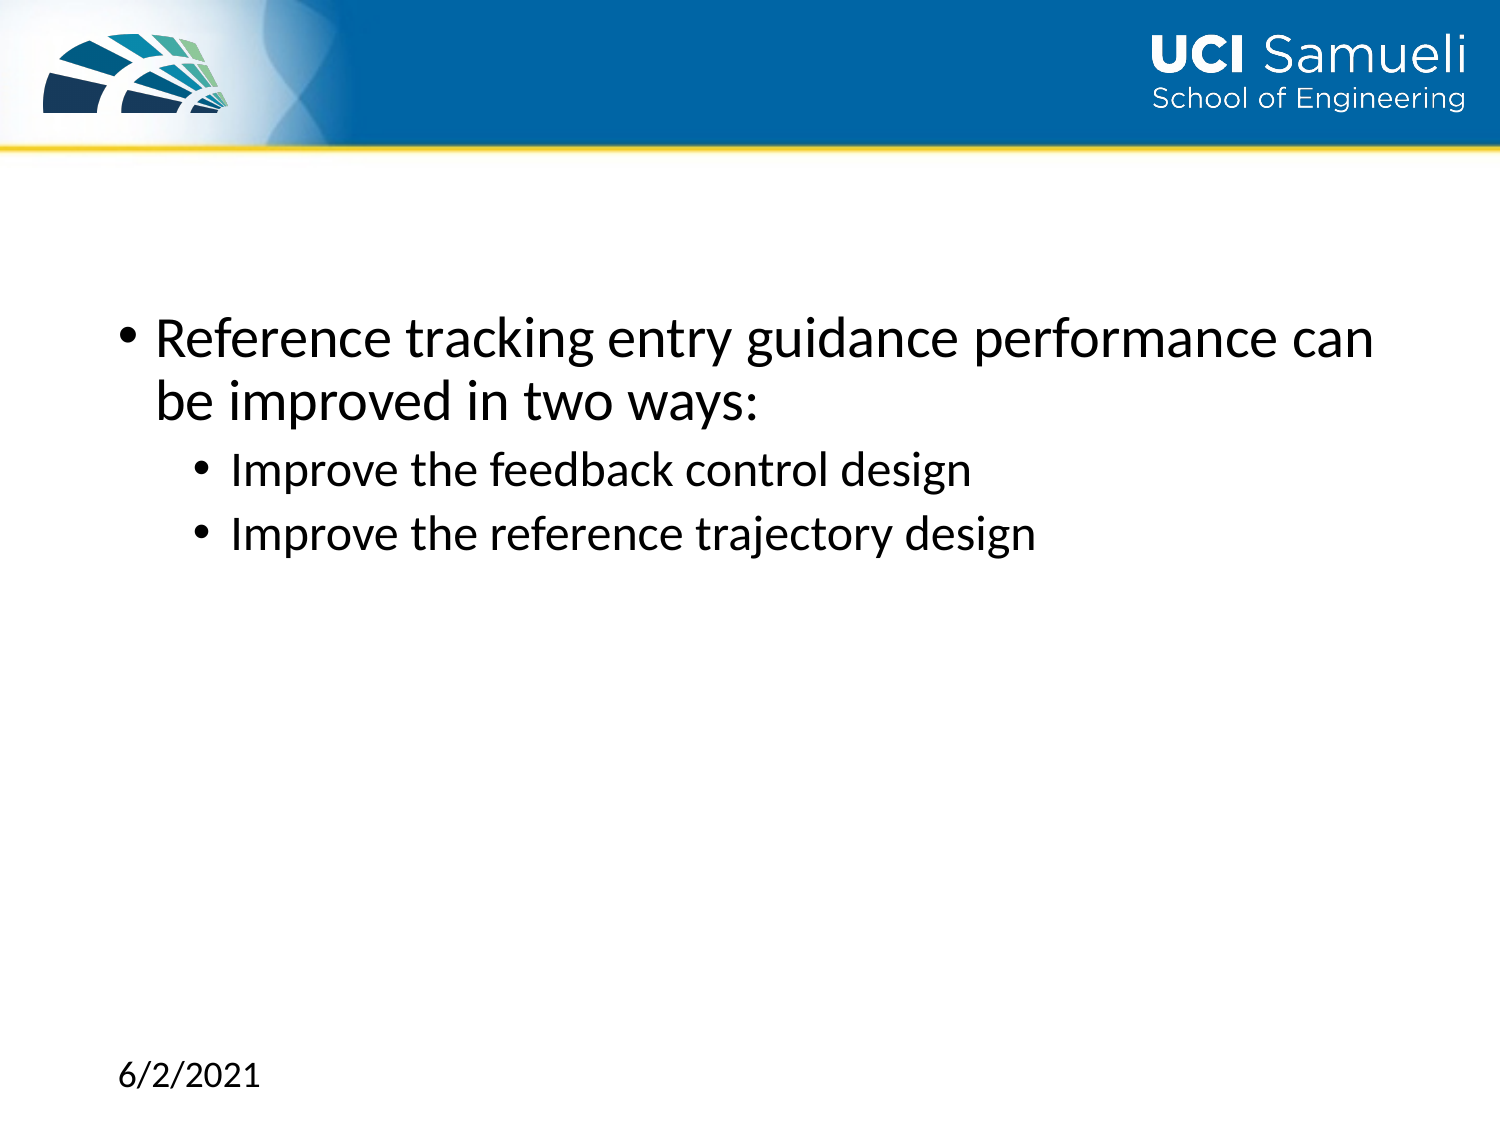

#
Reference tracking entry guidance performance can be improved in two ways:
Improve the feedback control design
Improve the reference trajectory design

6/2/2021